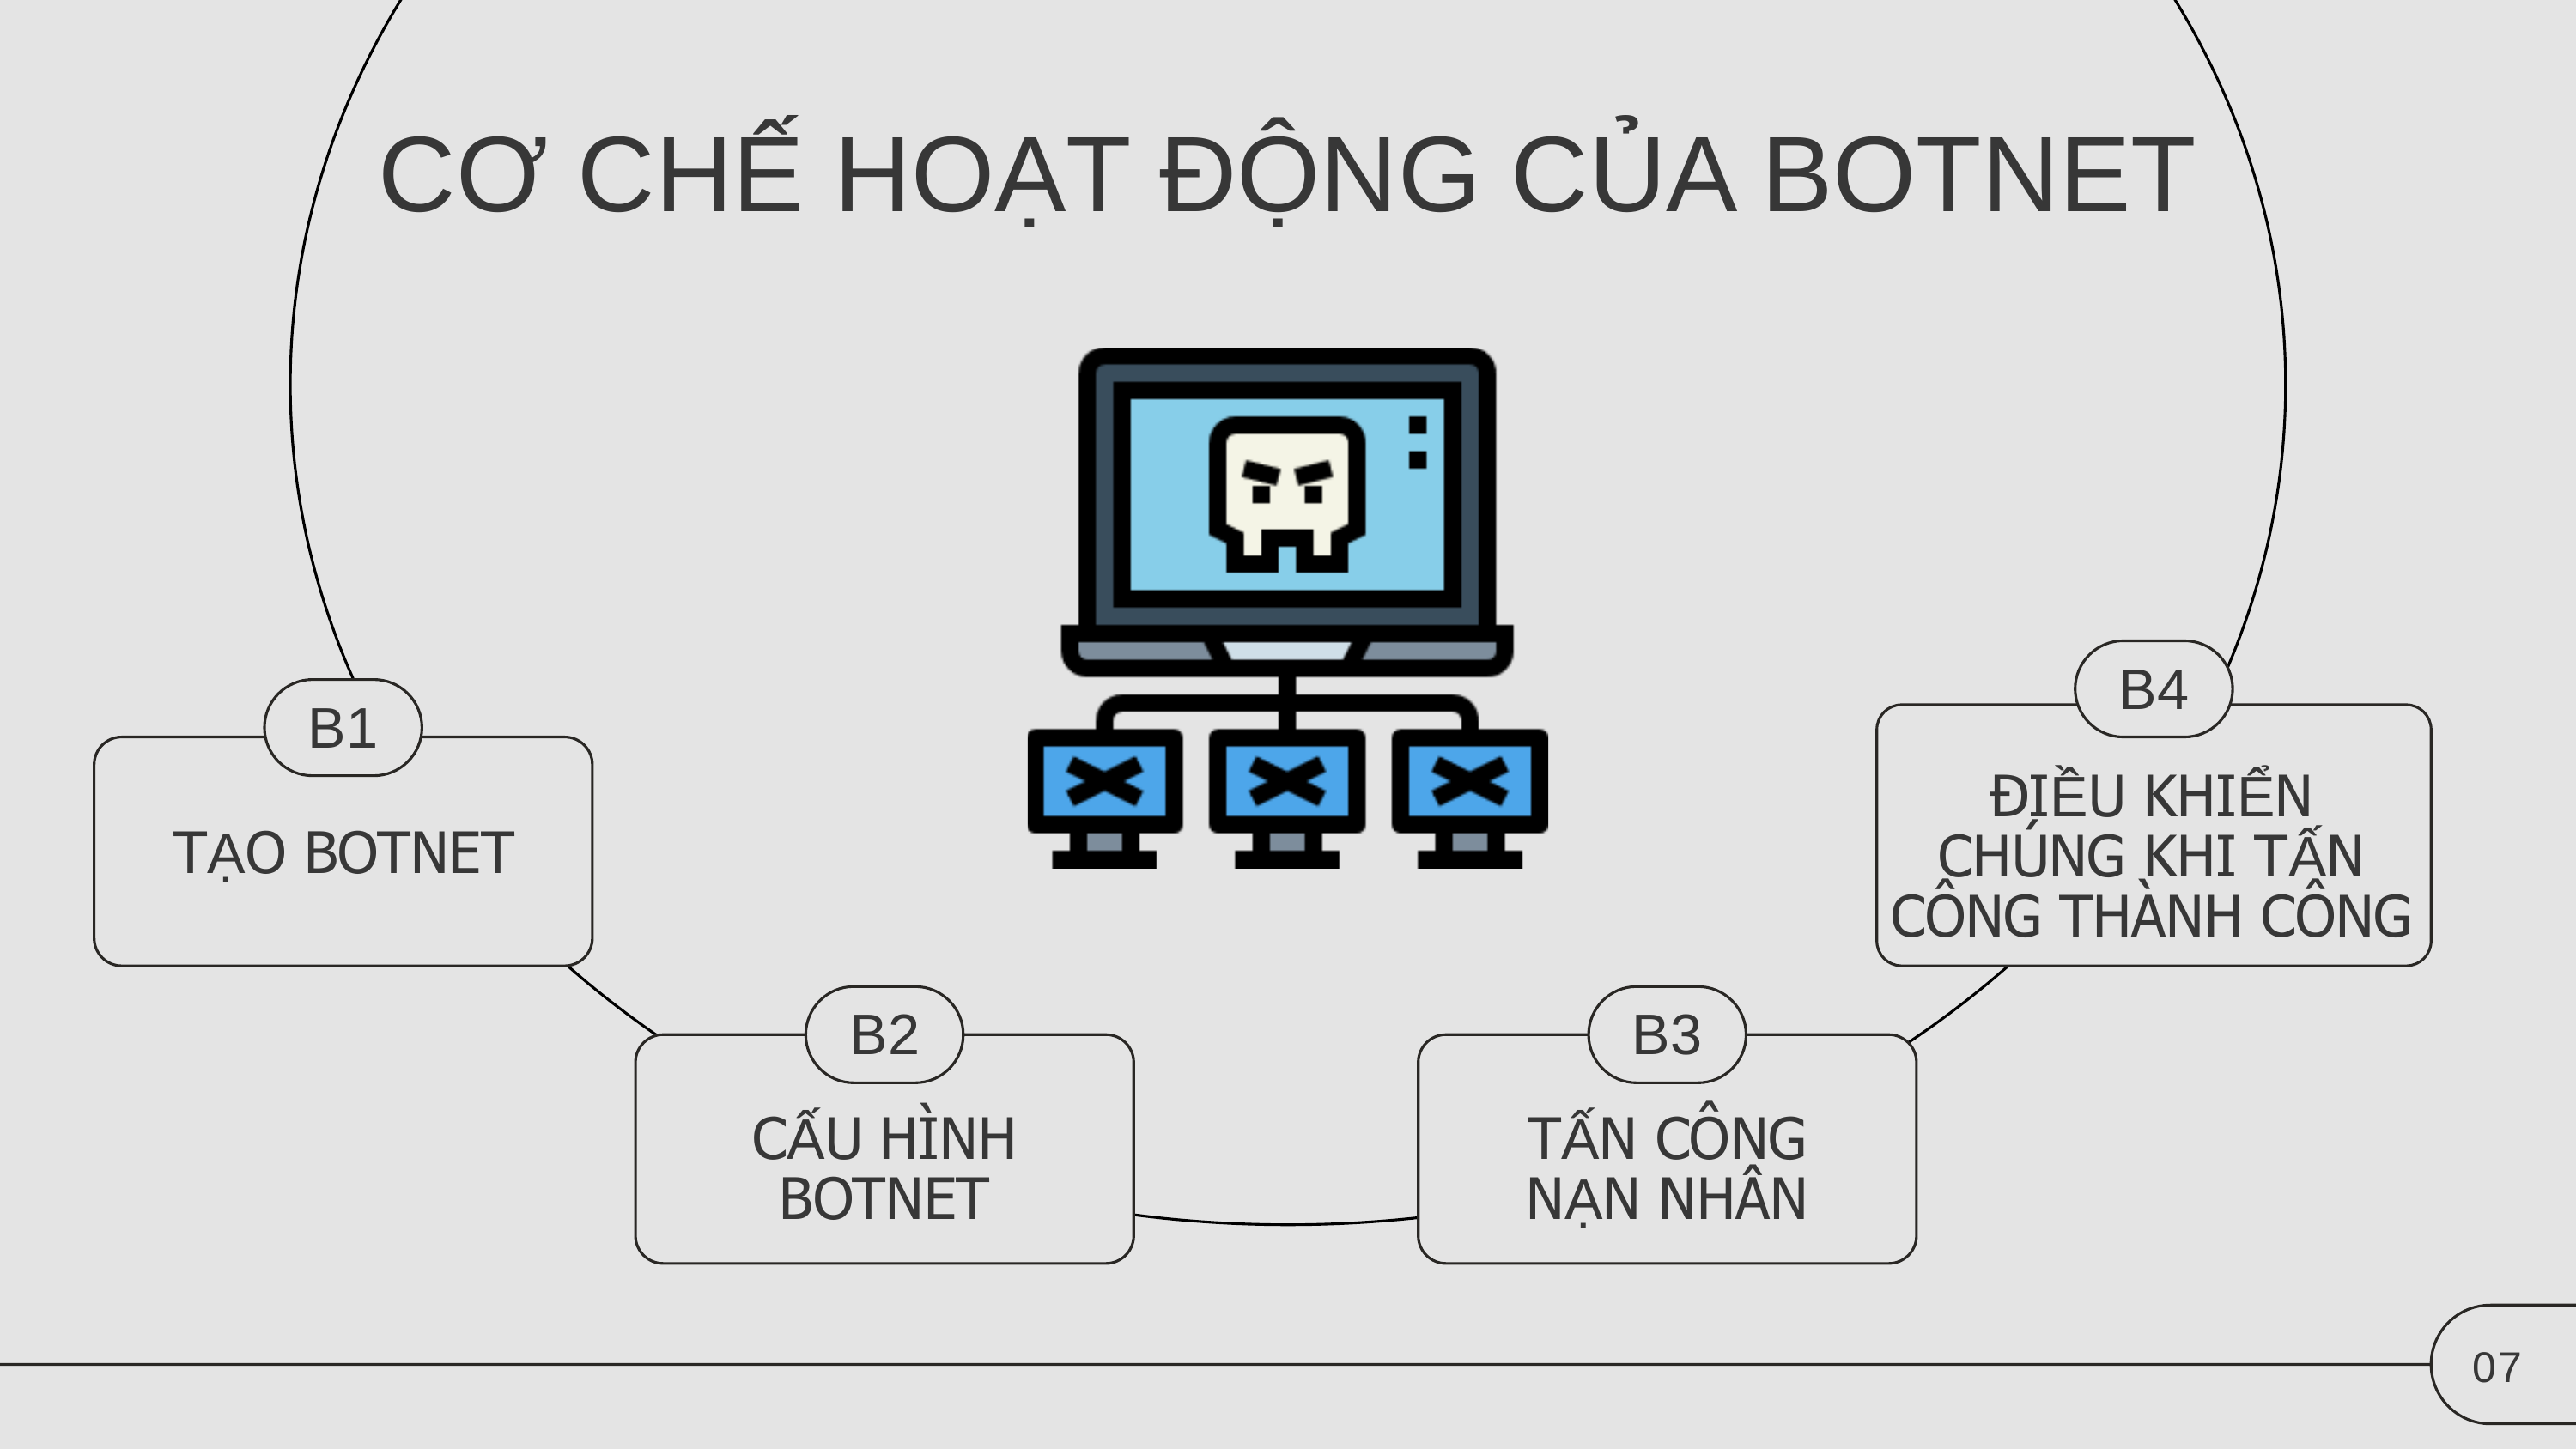

CƠ CHẾ HOẠT ĐỘNG CỦA BOTNET

B4

ĐIỀU KHIỂN CHÚNG KHI TẤN CÔNG THÀNH CÔNG

B1

TẠO BOTNET

B2

CẤU HÌNH BOTNET

B3

TẤN CÔNG NẠN NHÂN

07